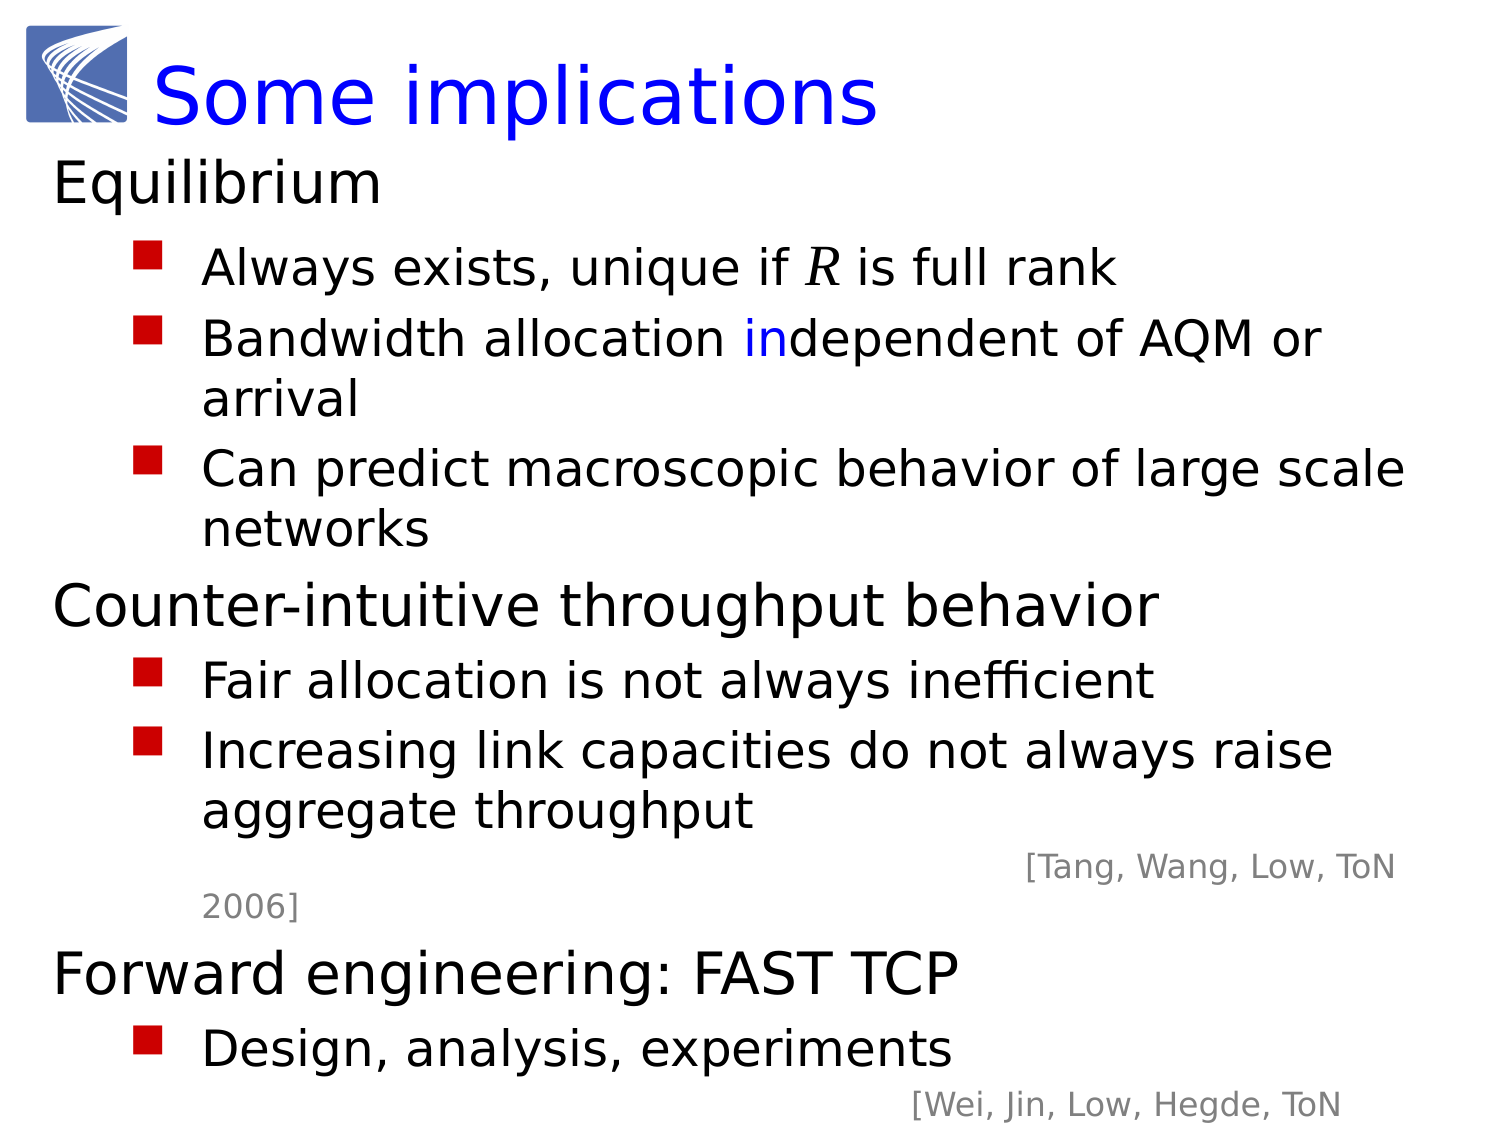

# Some implications
Equilibrium
Always exists, unique if R is full rank
Bandwidth allocation independent of AQM or arrival
Can predict macroscopic behavior of large scale networks
Counter-intuitive throughput behavior
Fair allocation is not always inefficient
Increasing link capacities do not always raise aggregate throughput
					 	       [Tang, Wang, Low, ToN 2006]
Forward engineering: FAST TCP
Design, analysis, experiments
						   [Wei, Jin, Low, Hegde, ToN 2006]